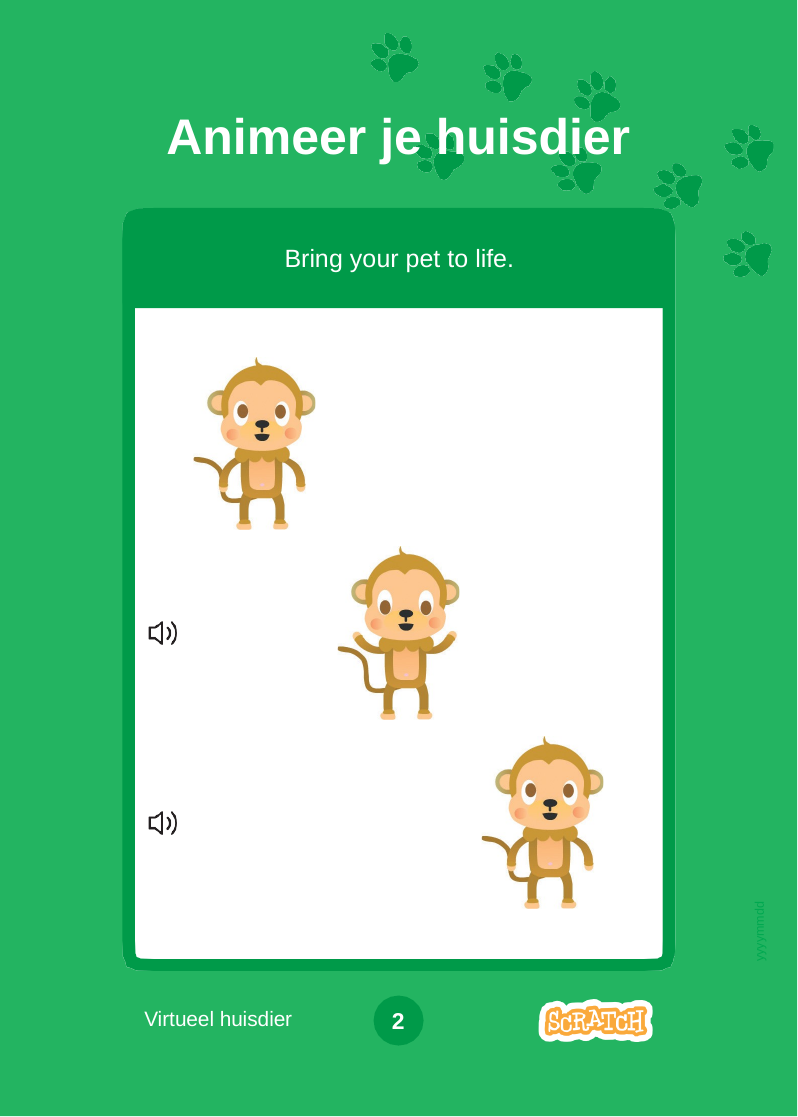

# Animeer je huisdier

Bring your pet to life.

yyyymmdd

Virtueel huisdier
2